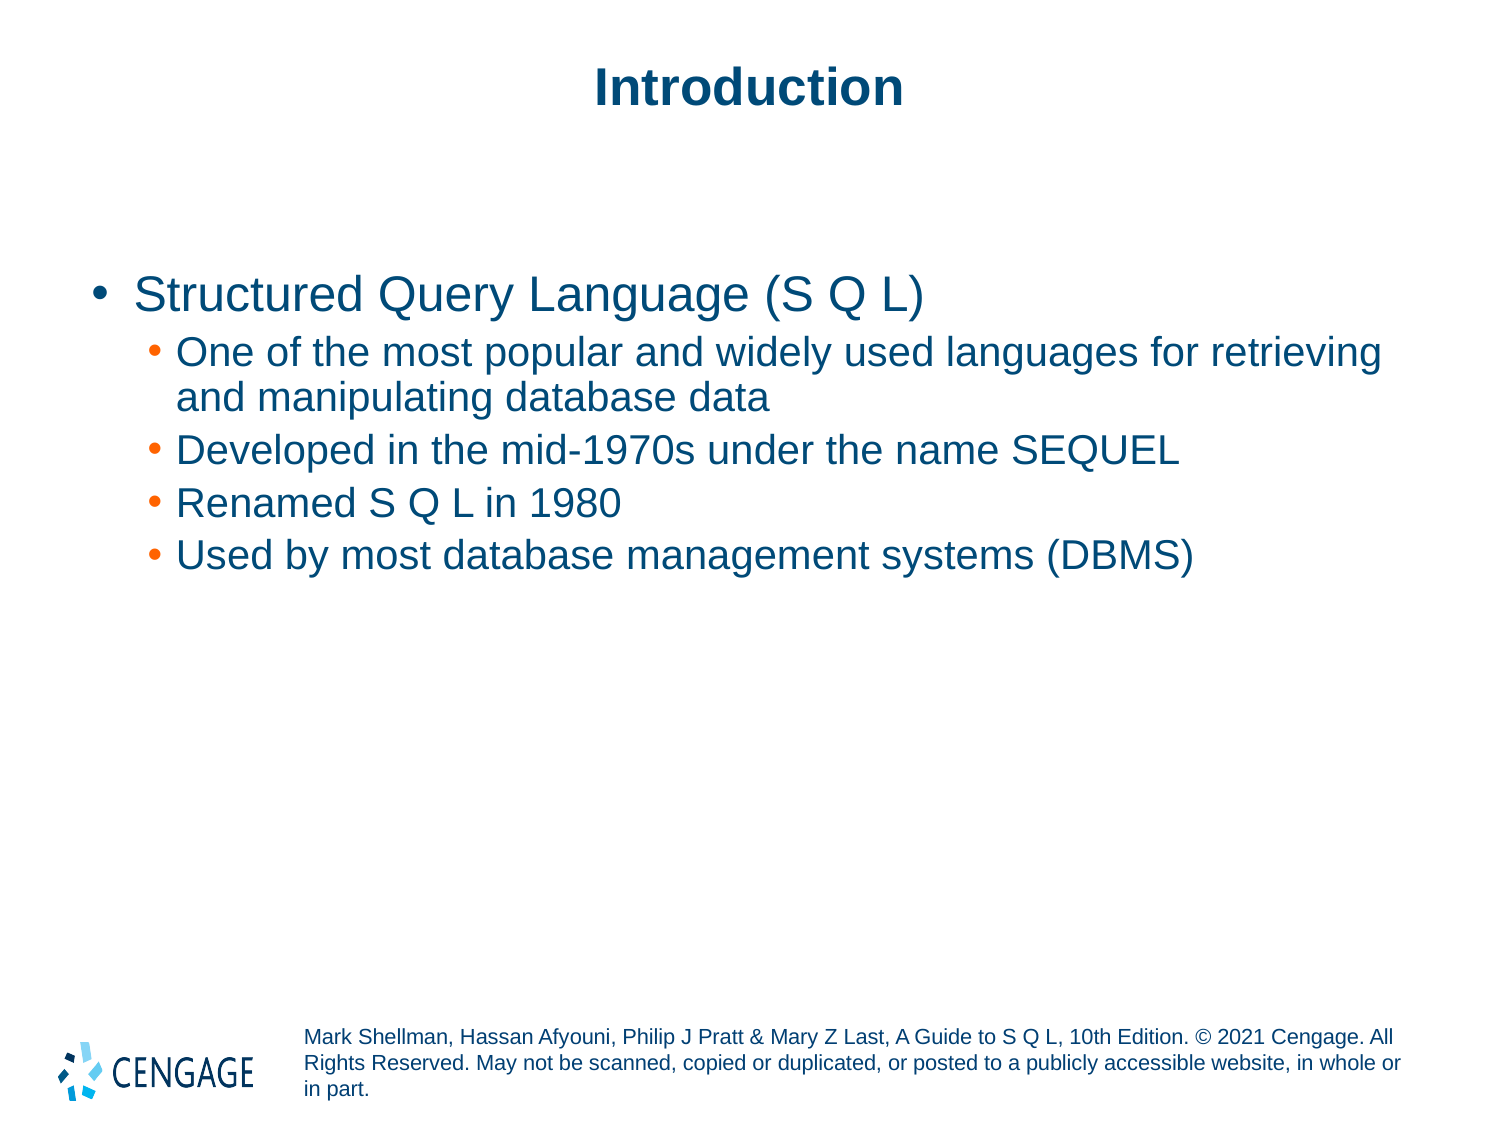

# Introduction
Structured Query Language (S Q L)
One of the most popular and widely used languages for retrieving and manipulating database data
Developed in the mid-1970s under the name SEQUEL
Renamed S Q L in 1980
Used by most database management systems (DBMS)